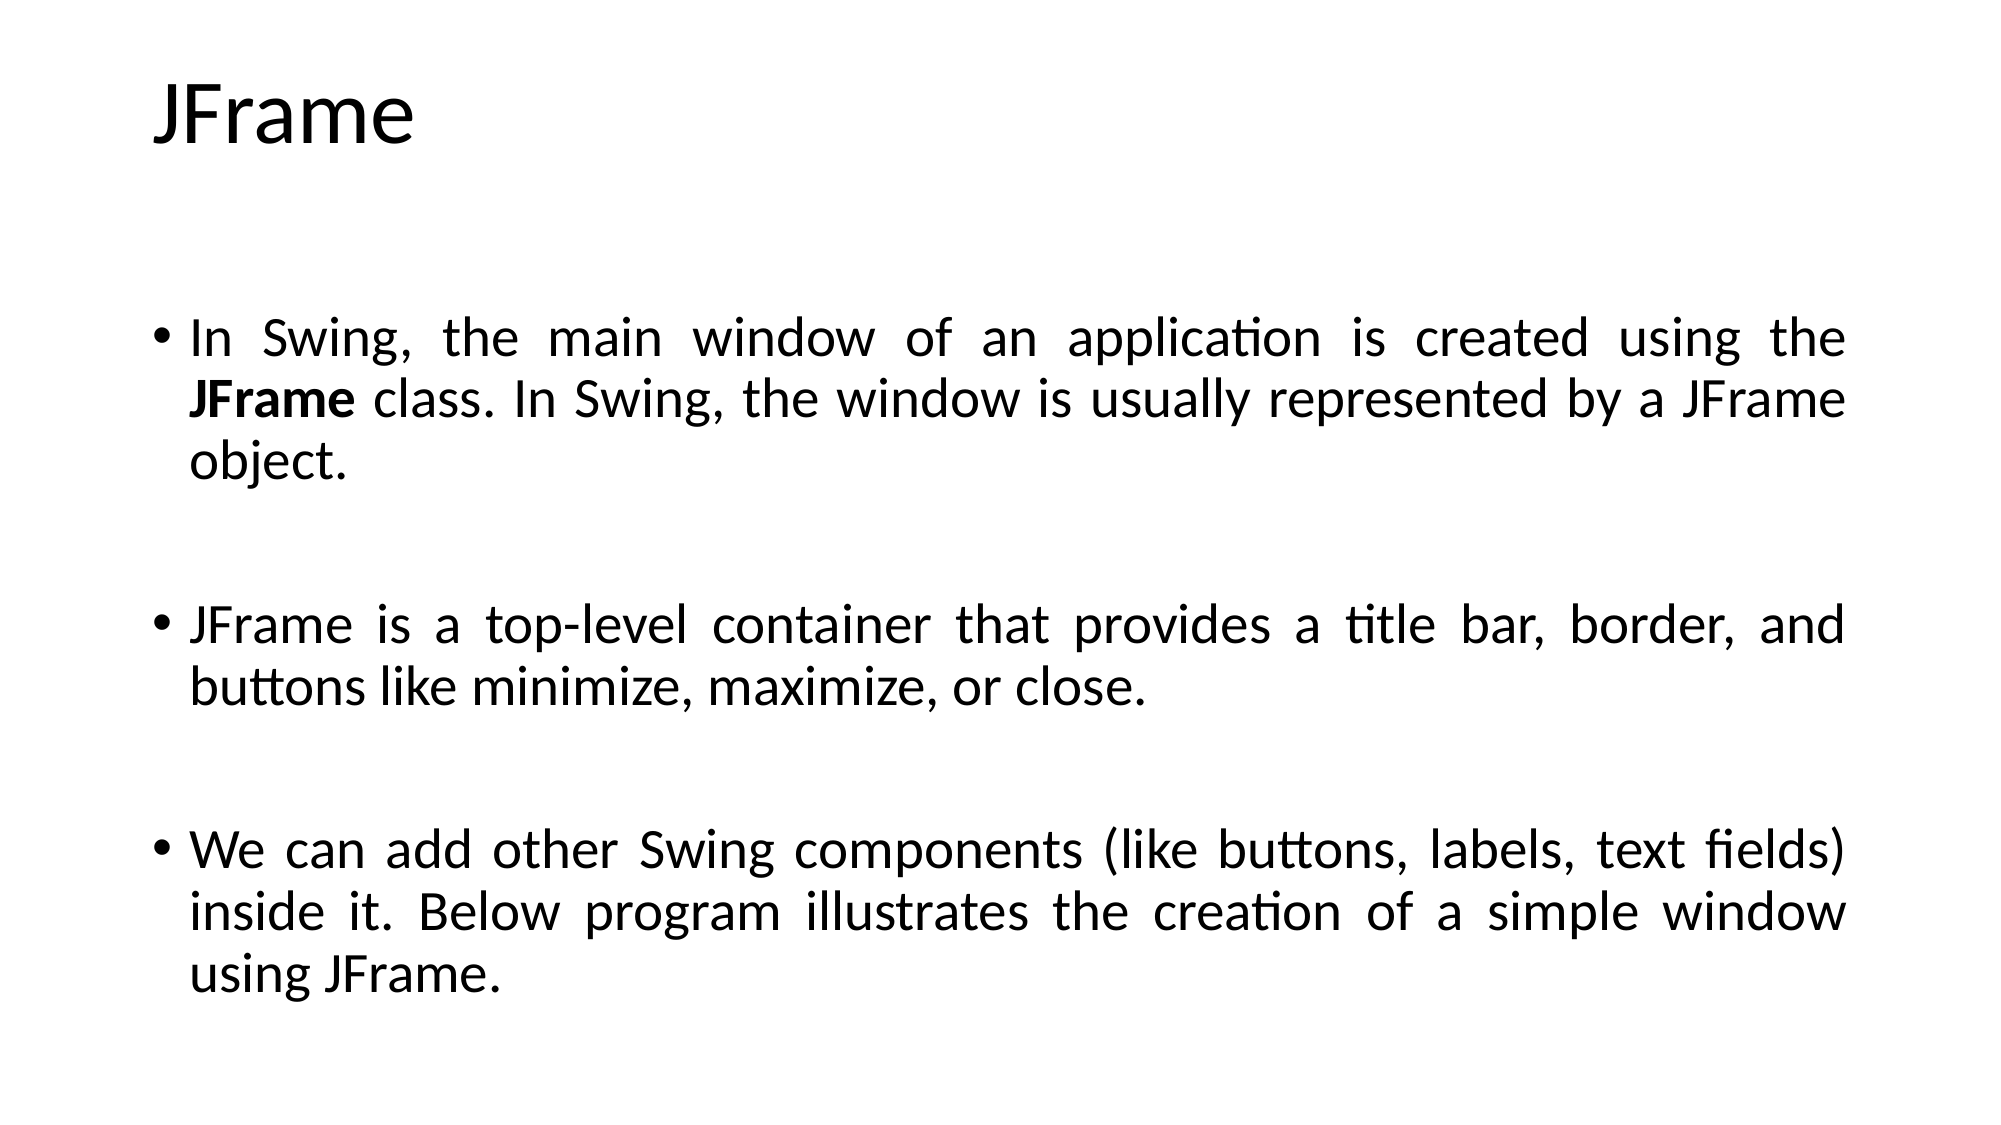

# JFrame
In Swing, the main window of an application is created using the JFrame class. In Swing, the window is usually represented by a JFrame object.

JFrame is a top-level container that provides a title bar, border, and buttons like minimize, maximize, or close.

We can add other Swing components (like buttons, labels, text fields) inside it. Below program illustrates the creation of a simple window using JFrame.